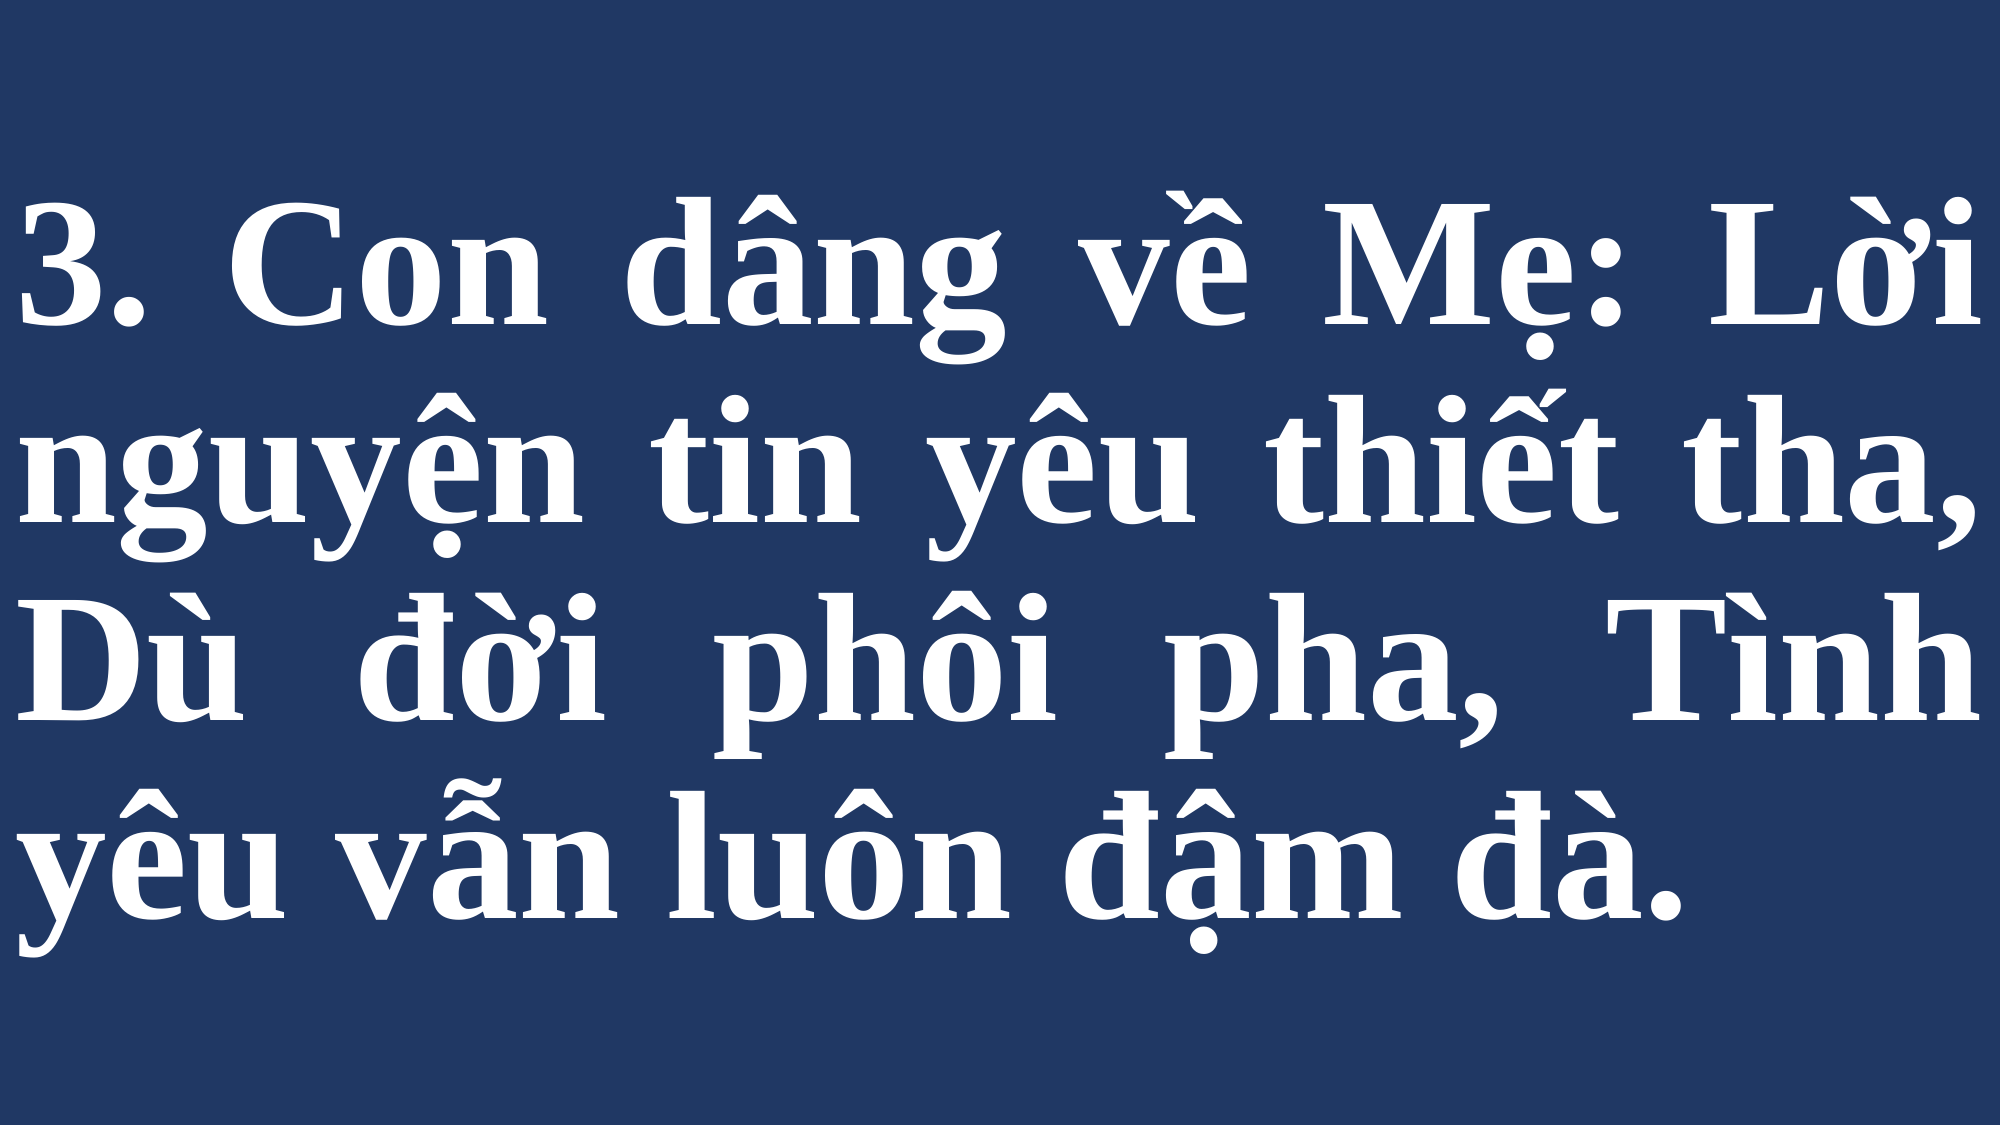

# 3. Con dâng về Mẹ: Lời nguyện tin yêu thiết tha, Dù đời phôi pha, Tình yêu vẫn luôn đậm đà.